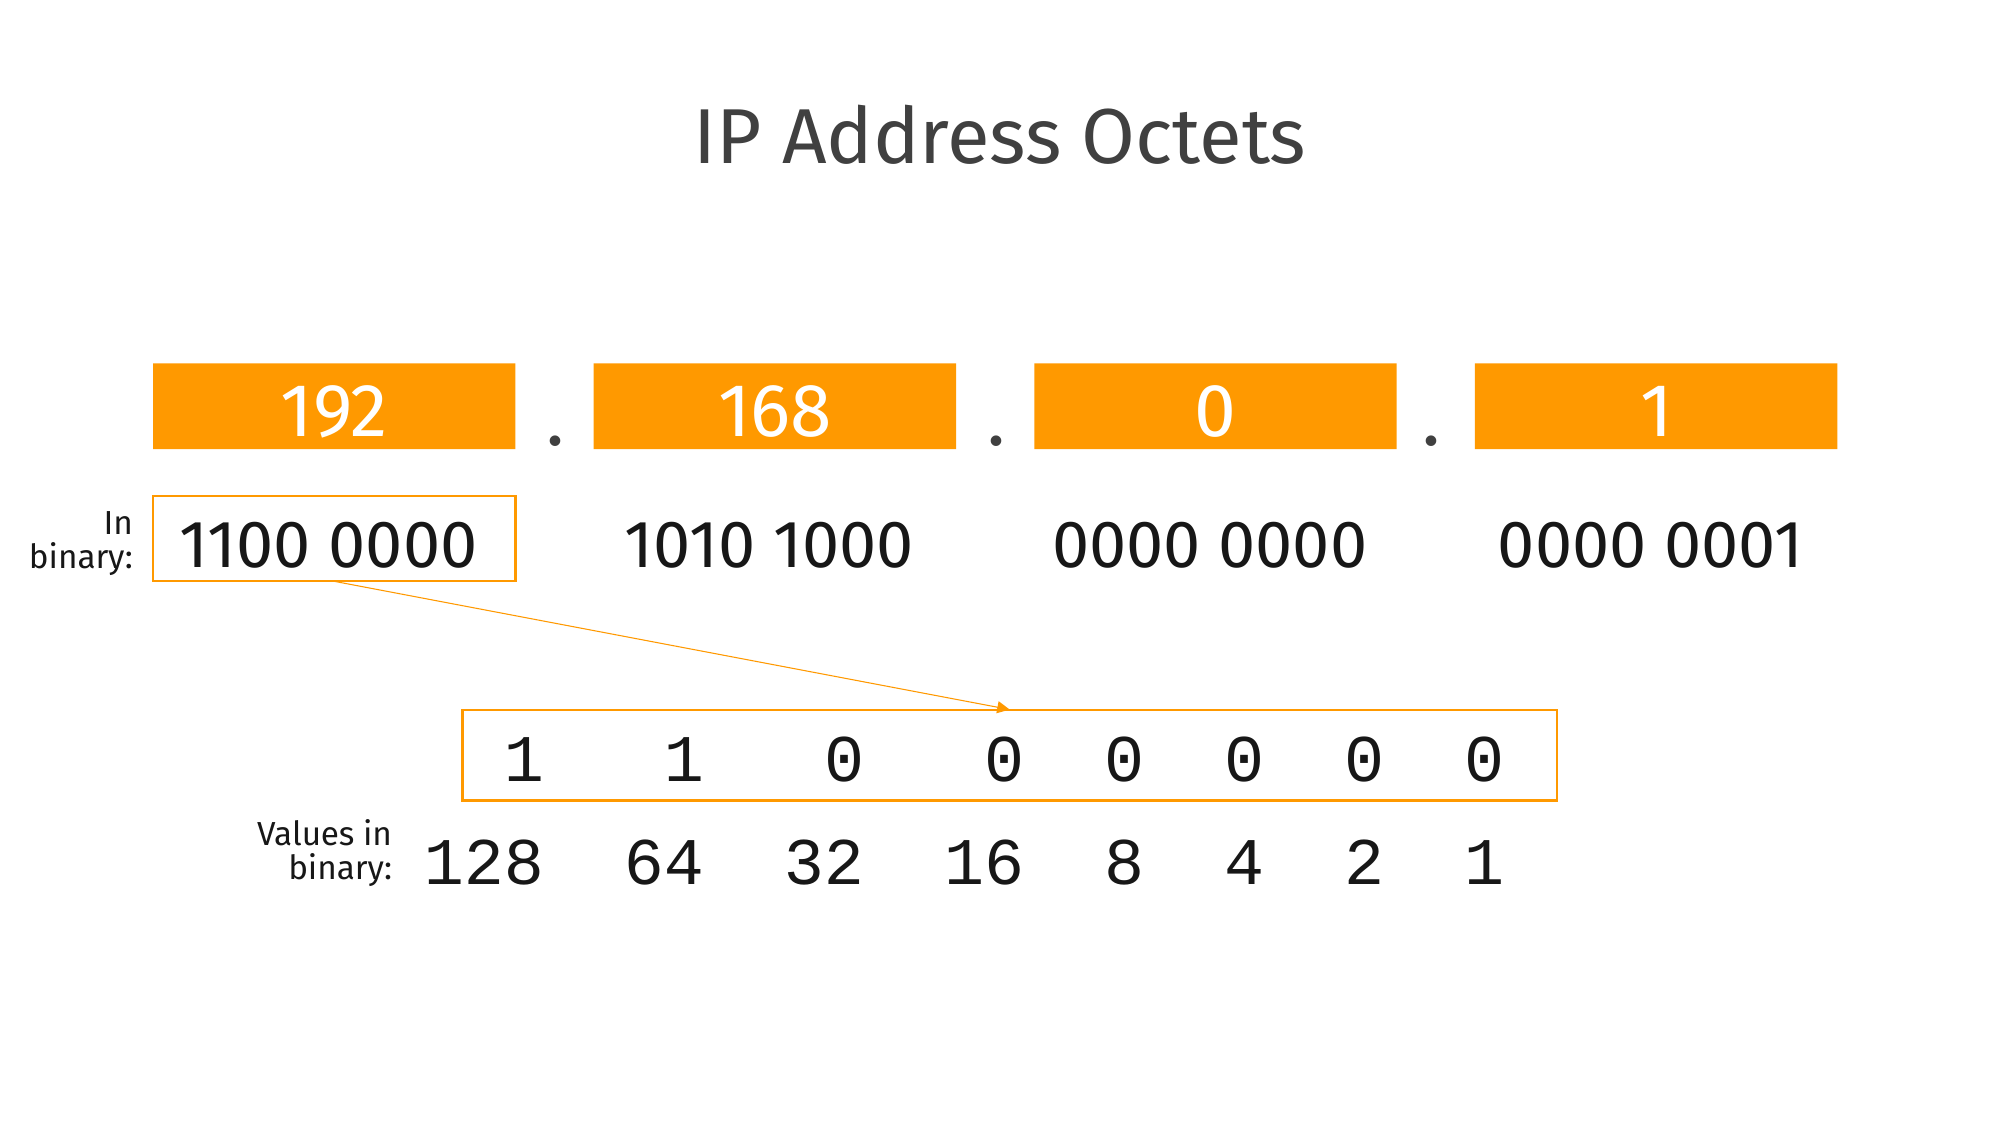

# IP Address Octets
192
168
0
1
.
.
.

1100 0000
1010 1000
0000 0000
0000 0001
In binary:

  1   1   0   0  0  0  0  0
Values in binary:
128  64  32  16  8  4  2  1